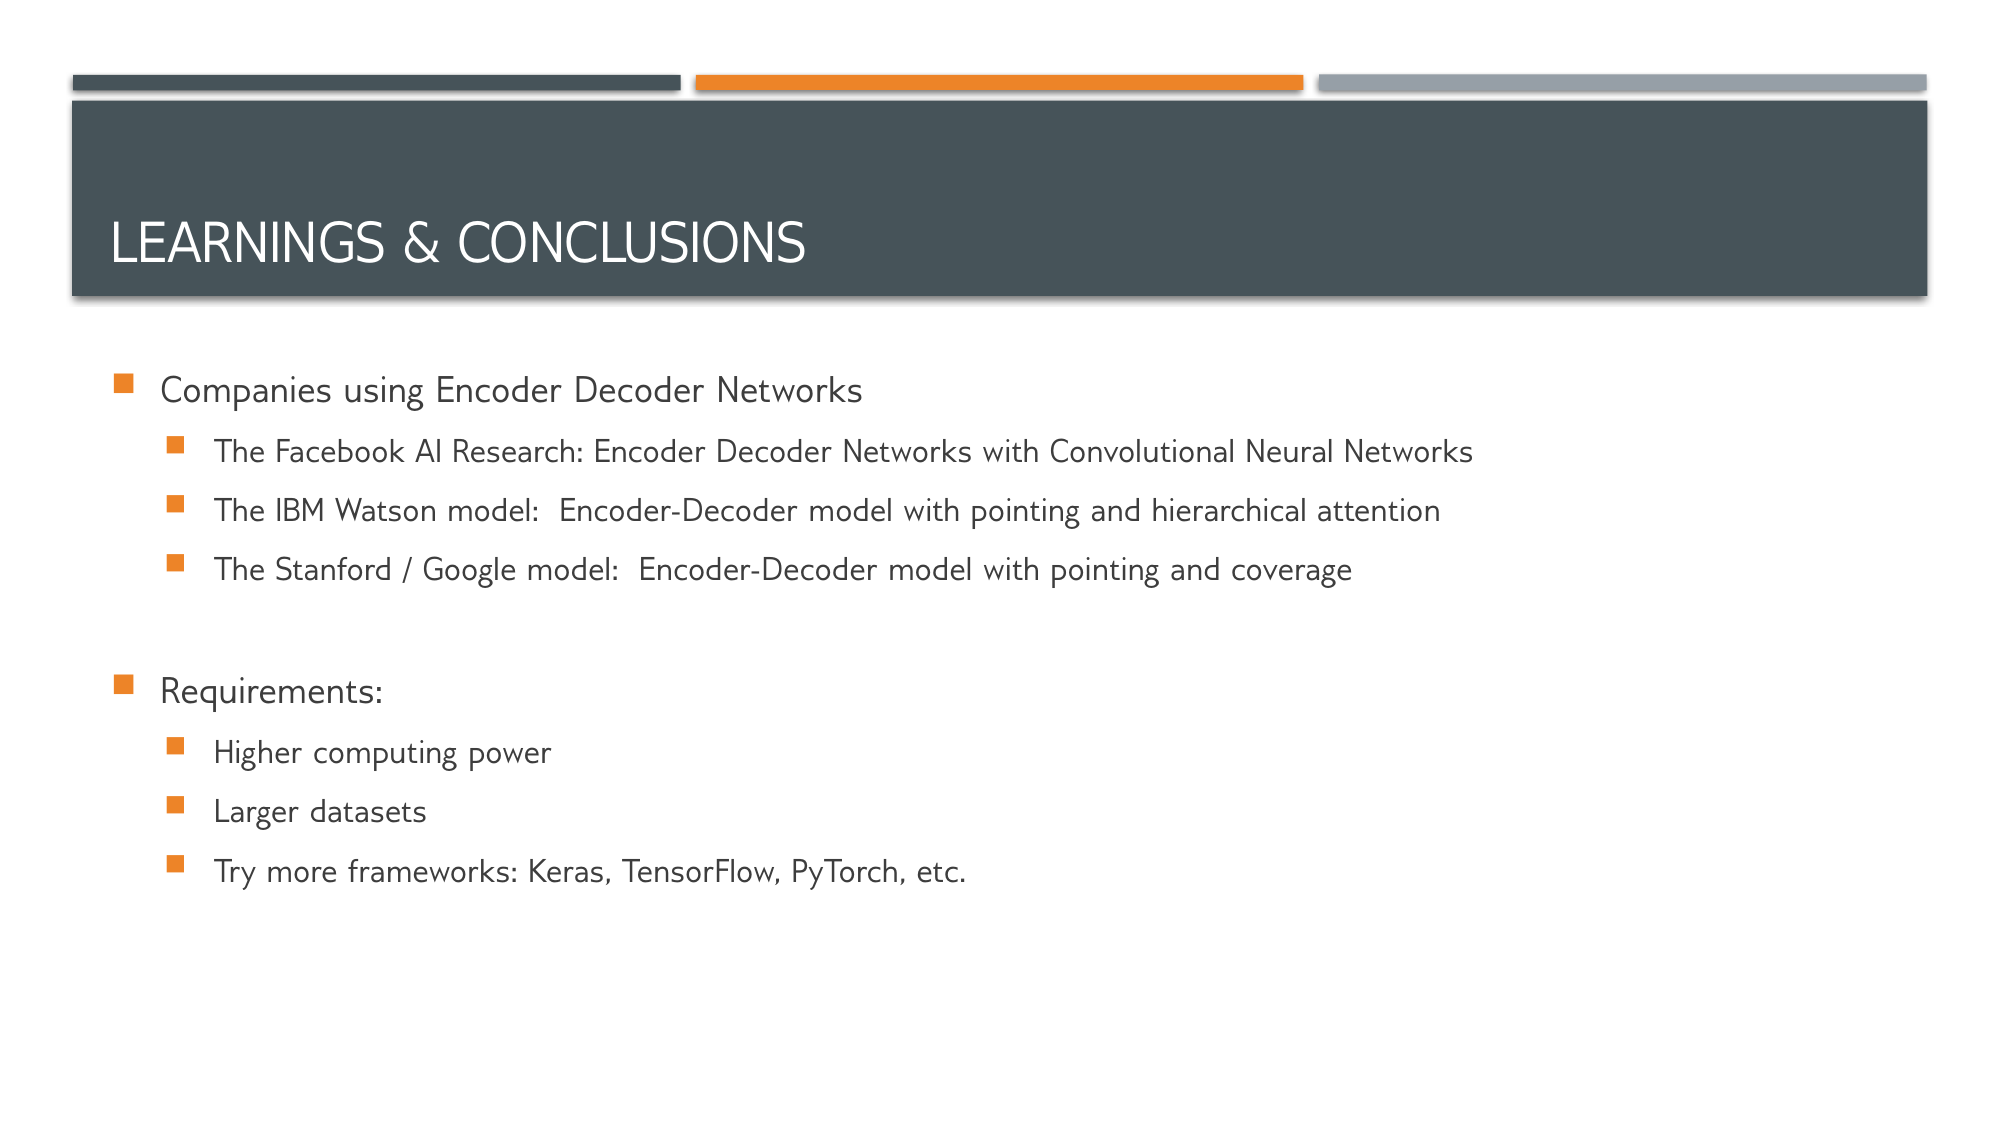

# Learnings & Conclusions
Companies using Encoder Decoder Networks
The Facebook AI Research: Encoder Decoder Networks with Convolutional Neural Networks
The IBM Watson model:  Encoder-Decoder model with pointing and hierarchical attention
The Stanford / Google model:  Encoder-Decoder model with pointing and coverage

Requirements:
Higher computing power
Larger datasets
Try more frameworks: Keras, TensorFlow, PyTorch, etc.